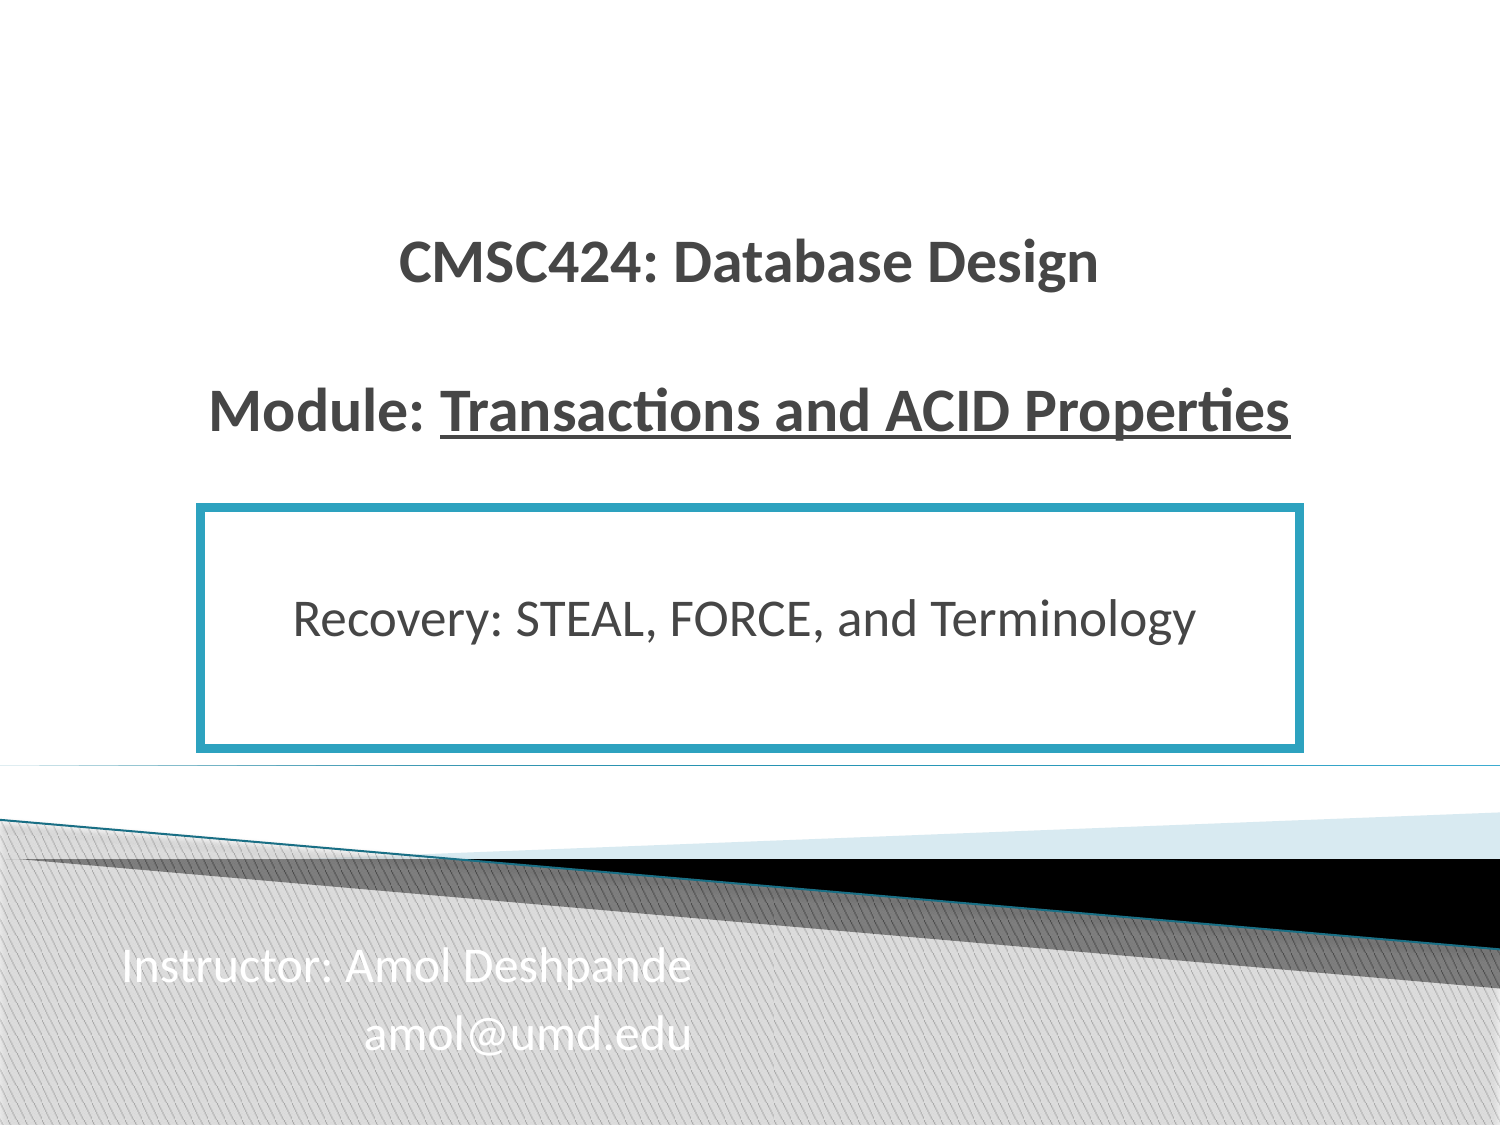

# CMSC424: Database Design Module: Transactions and ACID Properties
Recovery: STEAL, FORCE, and Terminology
Instructor: Amol Deshpande
                   amol@umd.edu